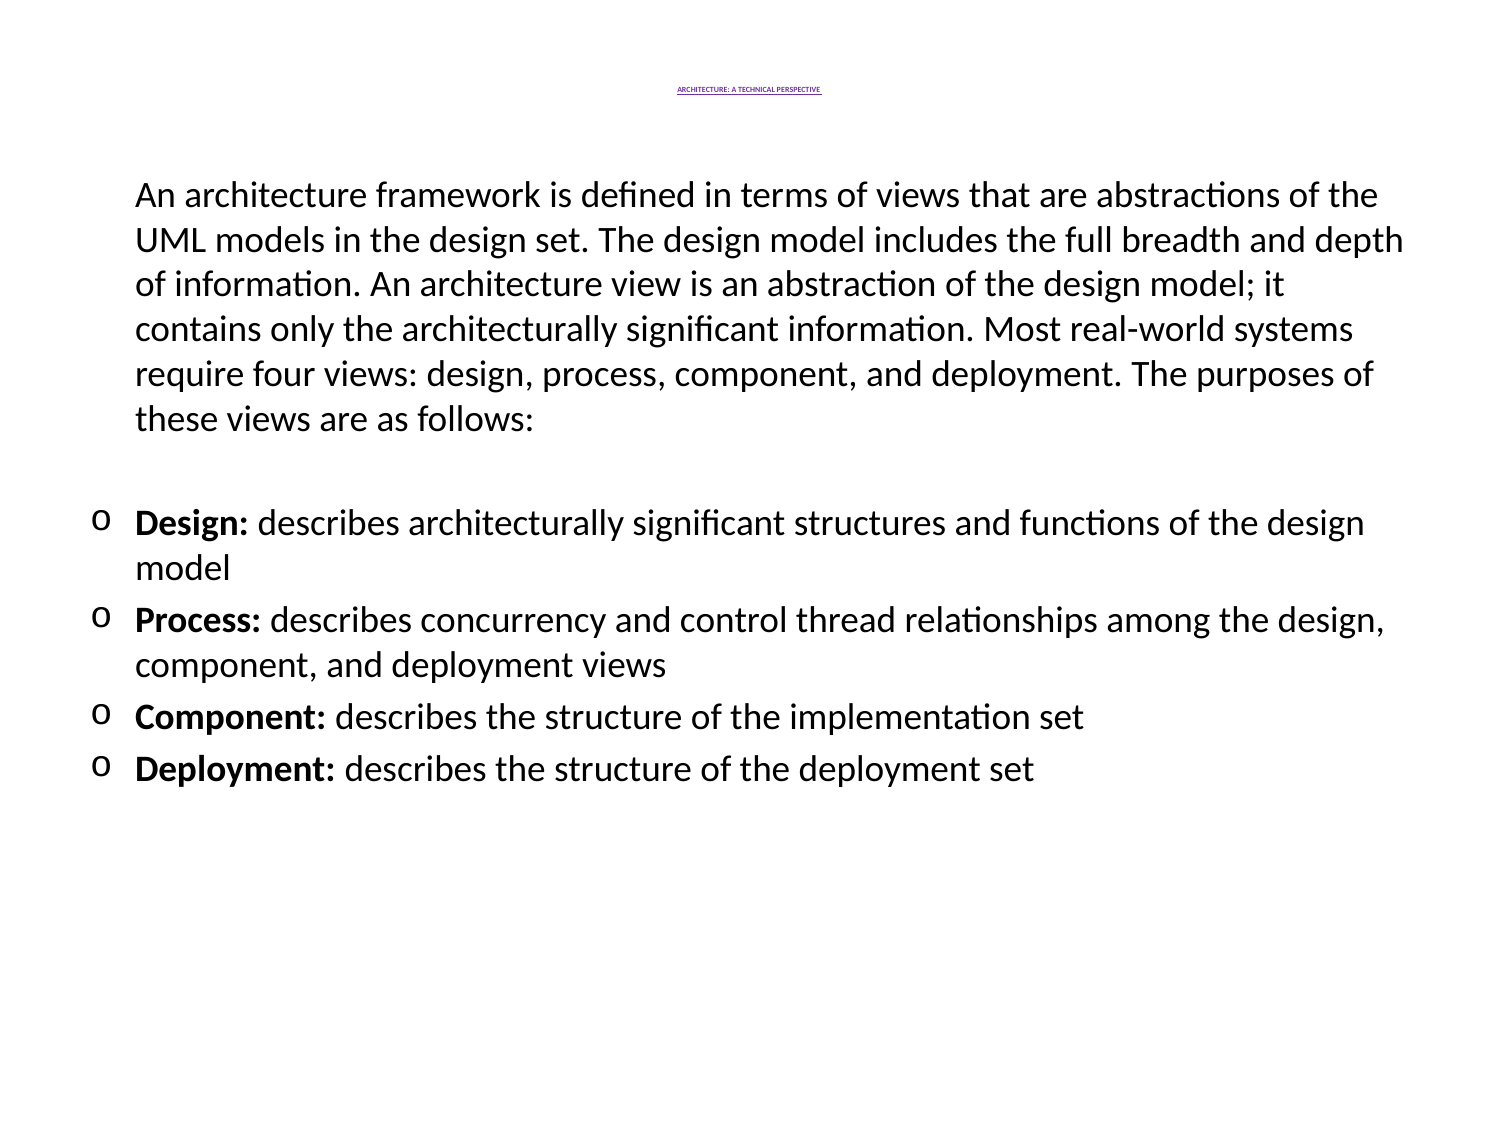

# ARCHITECTURE: A TECHNICAL PERSPECTIVE
	An architecture framework is defined in terms of views that are abstractions of the UML models in the design set. The design model includes the full breadth and depth of information. An architecture view is an abstraction of the design model; it contains only the architecturally significant information. Most real-world systems
require four views: design, process, component, and deployment. The purposes of these views are as follows:

Design: describes architecturally significant structures and functions of the design model
Process: describes concurrency and control thread relationships among the design, component, and deployment views
Component: describes the structure of the implementation set
Deployment: describes the structure of the deployment set